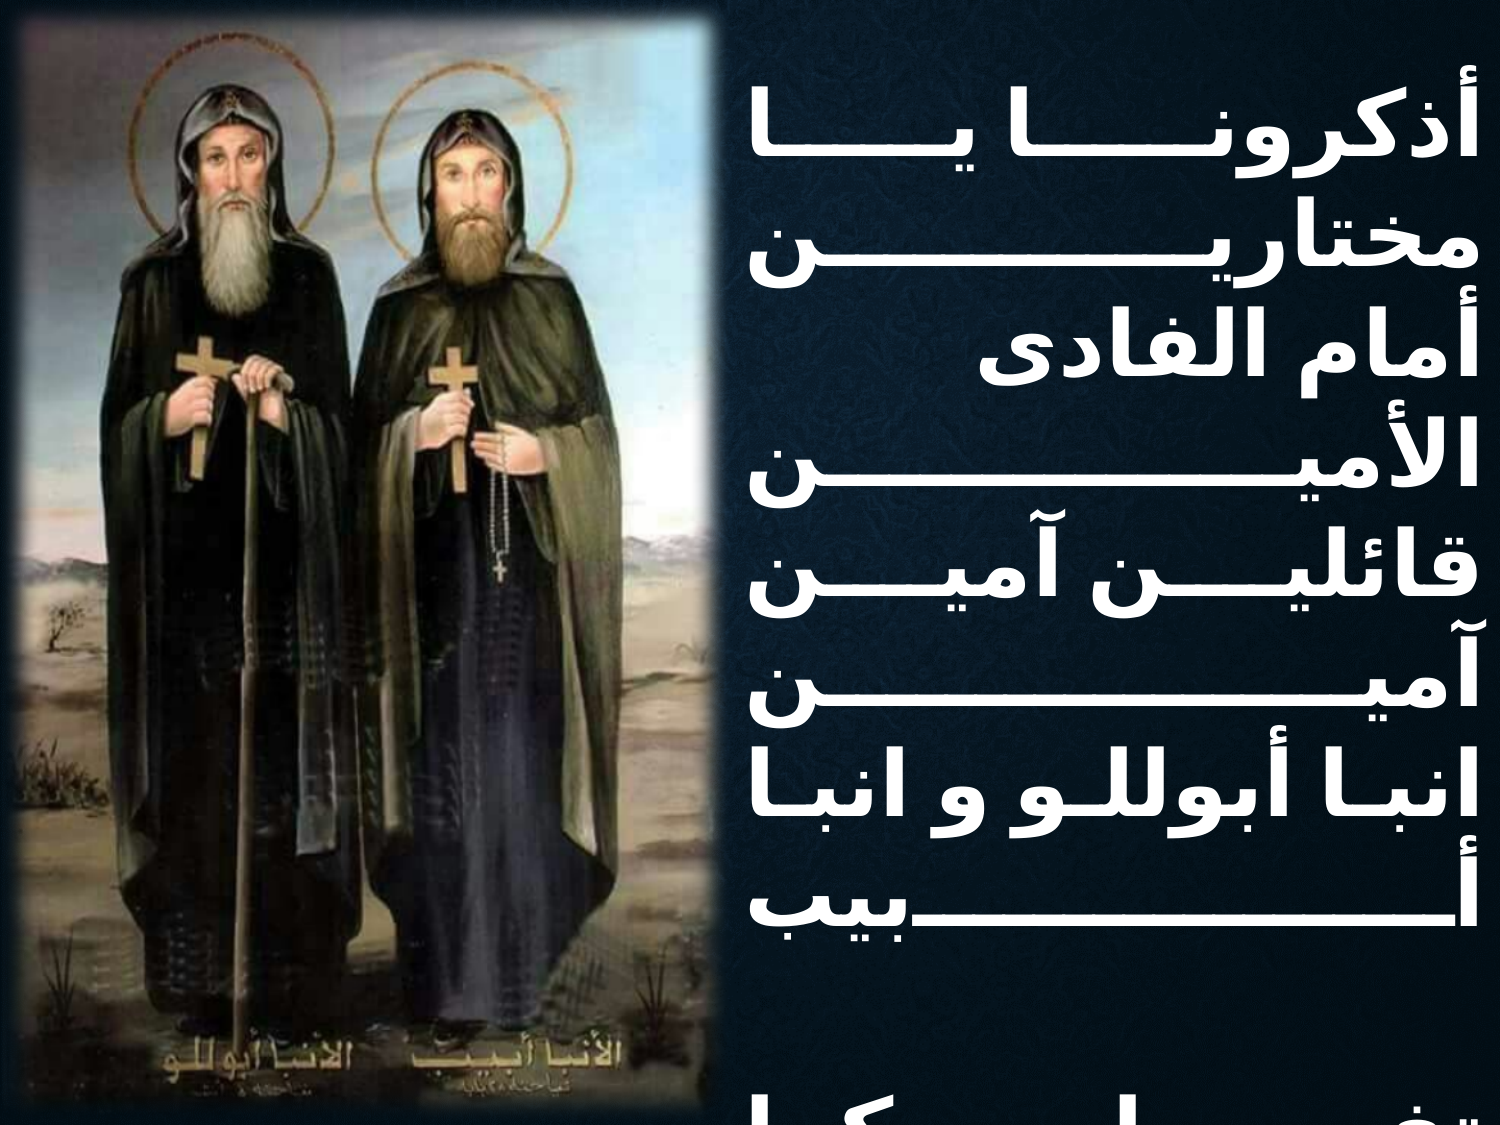

أذكرونا يا مختارين
أمام الفادى الأمين
قائلين آمين آمين
انبا أبوللو و انبا أبيب
تفسير اسميكما فى أفواه
كل المؤمنين
الكل يقولون يا إله
انبا أبوللو و انبا أبيب أعنا آجمعين